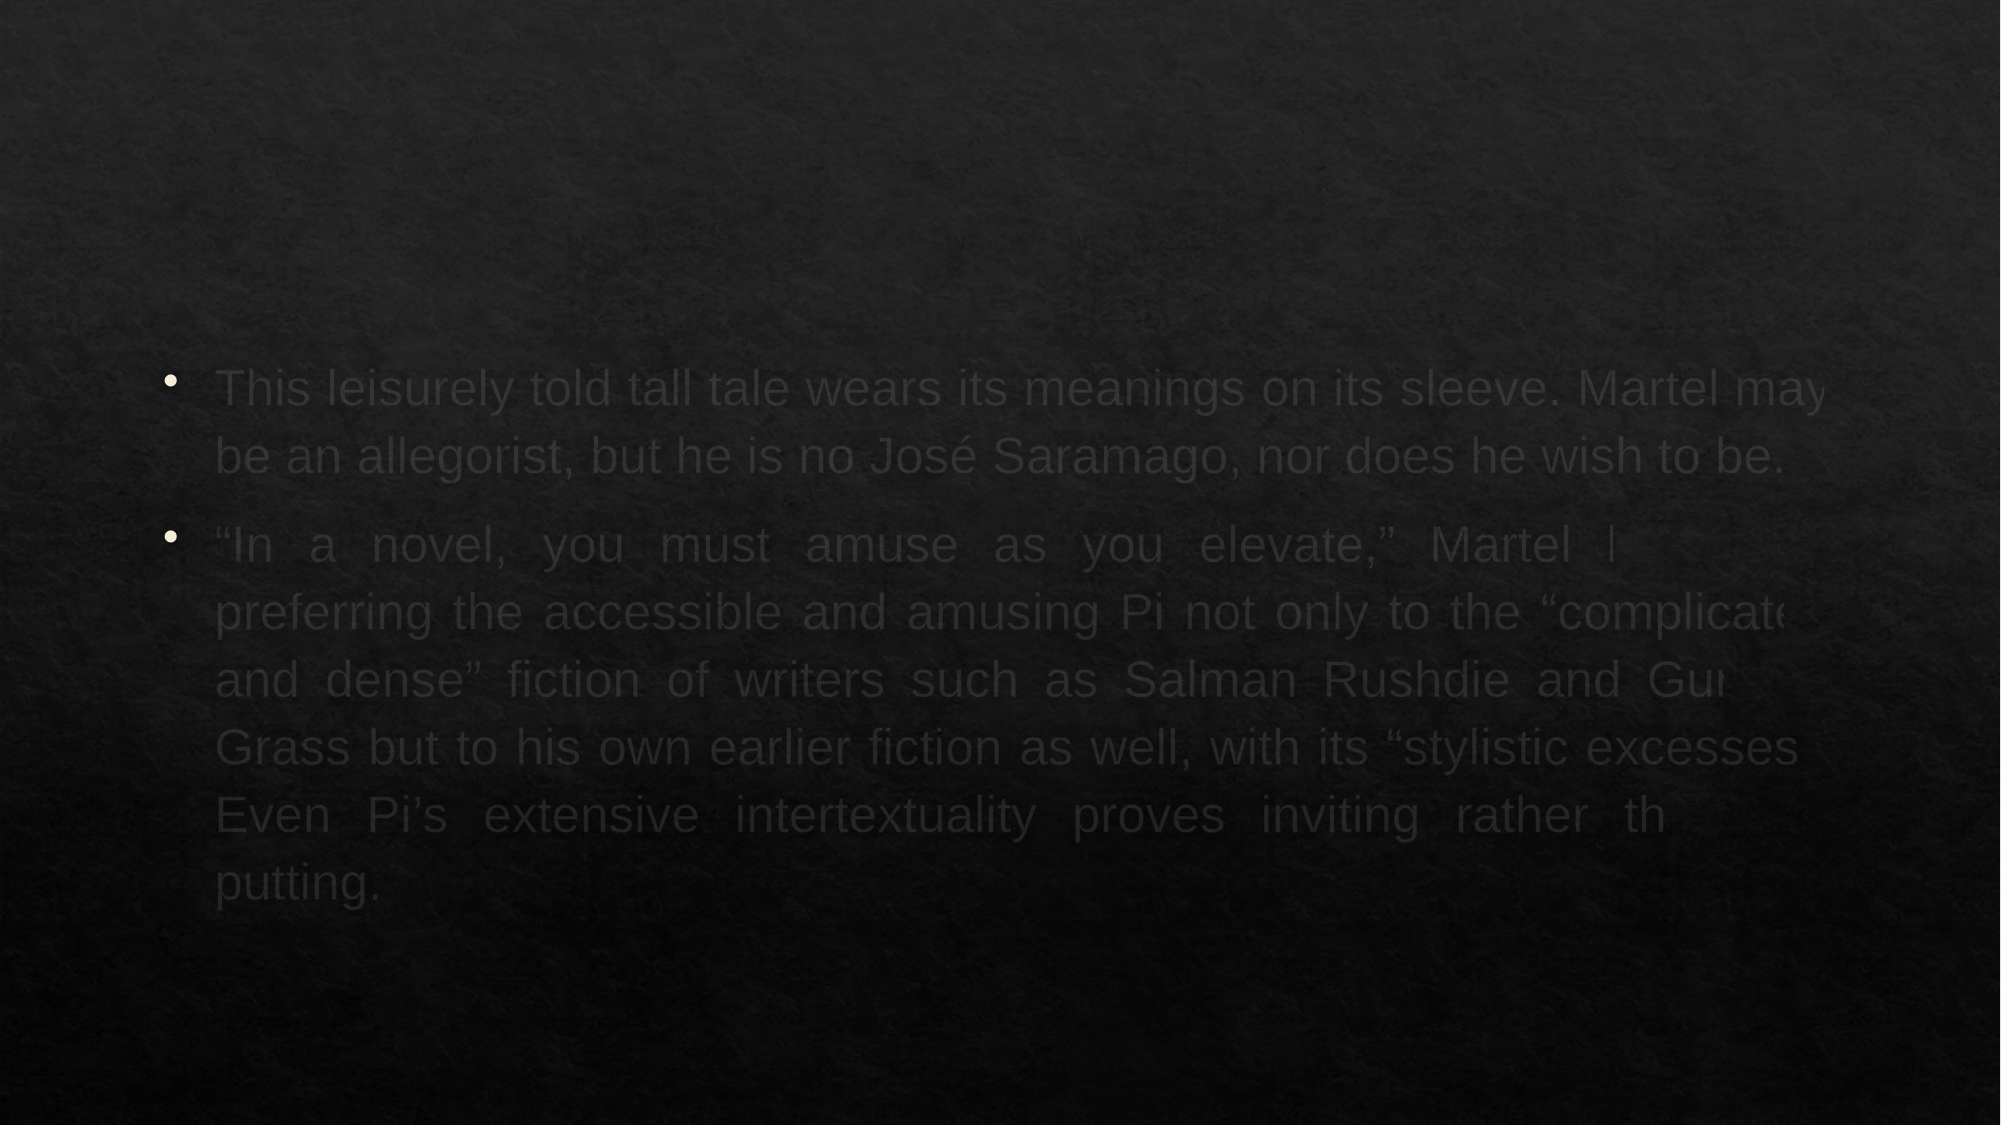

This leisurely told tall tale wears its meanings on its sleeve. Martel may be an allegorist, but he is no José Saramago, nor does he wish to be.
“In a novel, you must amuse as you elevate,” Martel has said, preferring the accessible and amusing Pi not only to the “complicated and dense” fiction of writers such as Salman Rushdie and Gunther Grass but to his own earlier fiction as well, with its “stylistic excesses.” Even Pi’s extensive intertextuality proves inviting rather than off-putting.